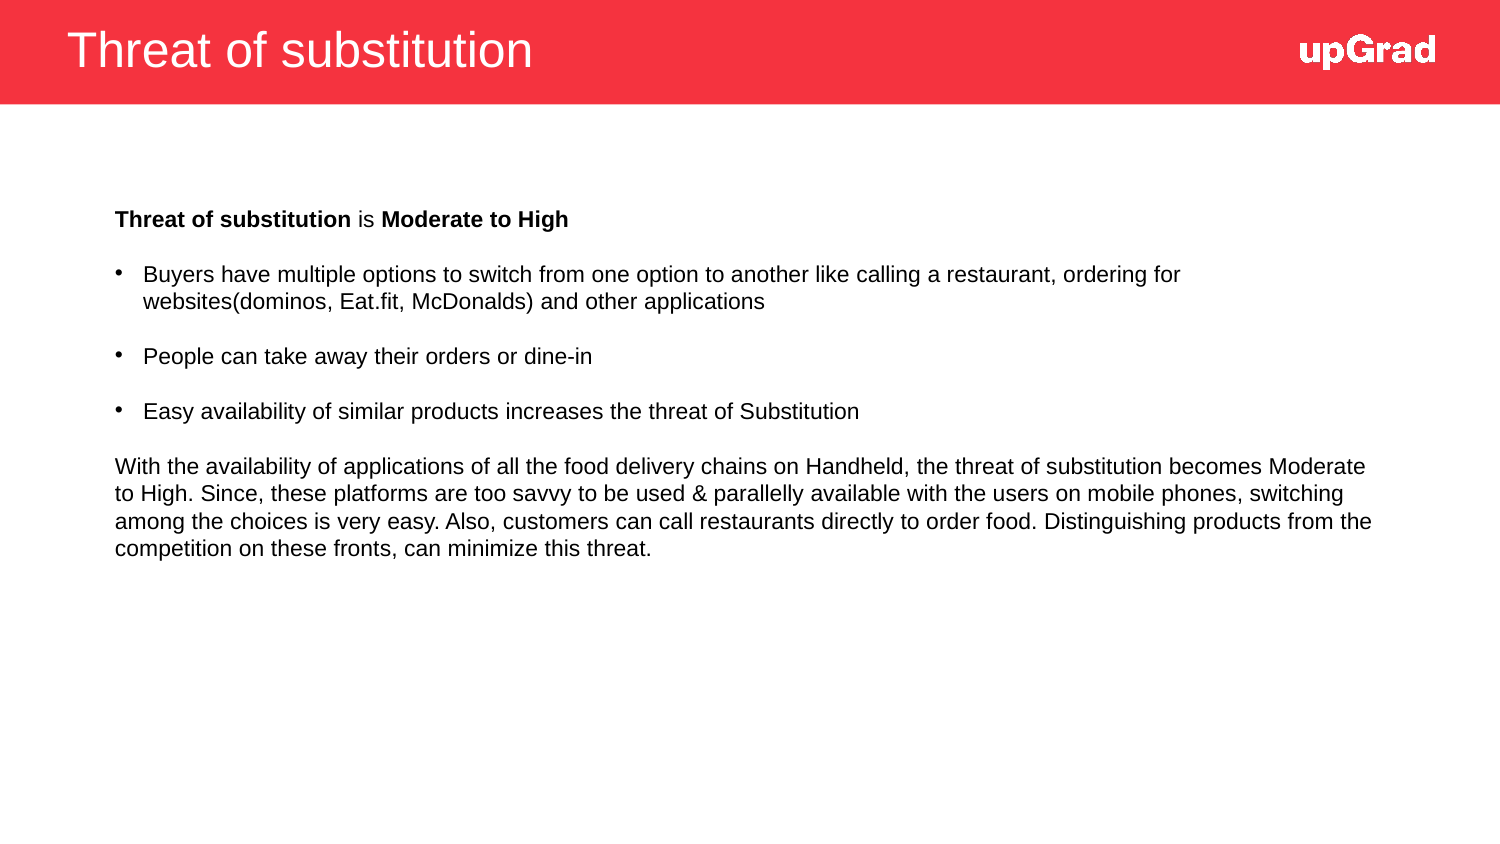

# Threat of substitution
Threat of substitution is Moderate to High

Buyers have multiple options to switch from one option to another like calling a restaurant, ordering for websites(dominos, Eat.fit, McDonalds) and other applications

People can take away their orders or dine-in

Easy availability of similar products increases the threat of Substitution
With the availability of applications of all the food delivery chains on Handheld, the threat of substitution becomes Moderate to High. Since, these platforms are too savvy to be used & parallelly available with the users on mobile phones, switching among the choices is very easy. Also, customers can call restaurants directly to order food. Distinguishing products from the competition on these fronts, can minimize this threat.